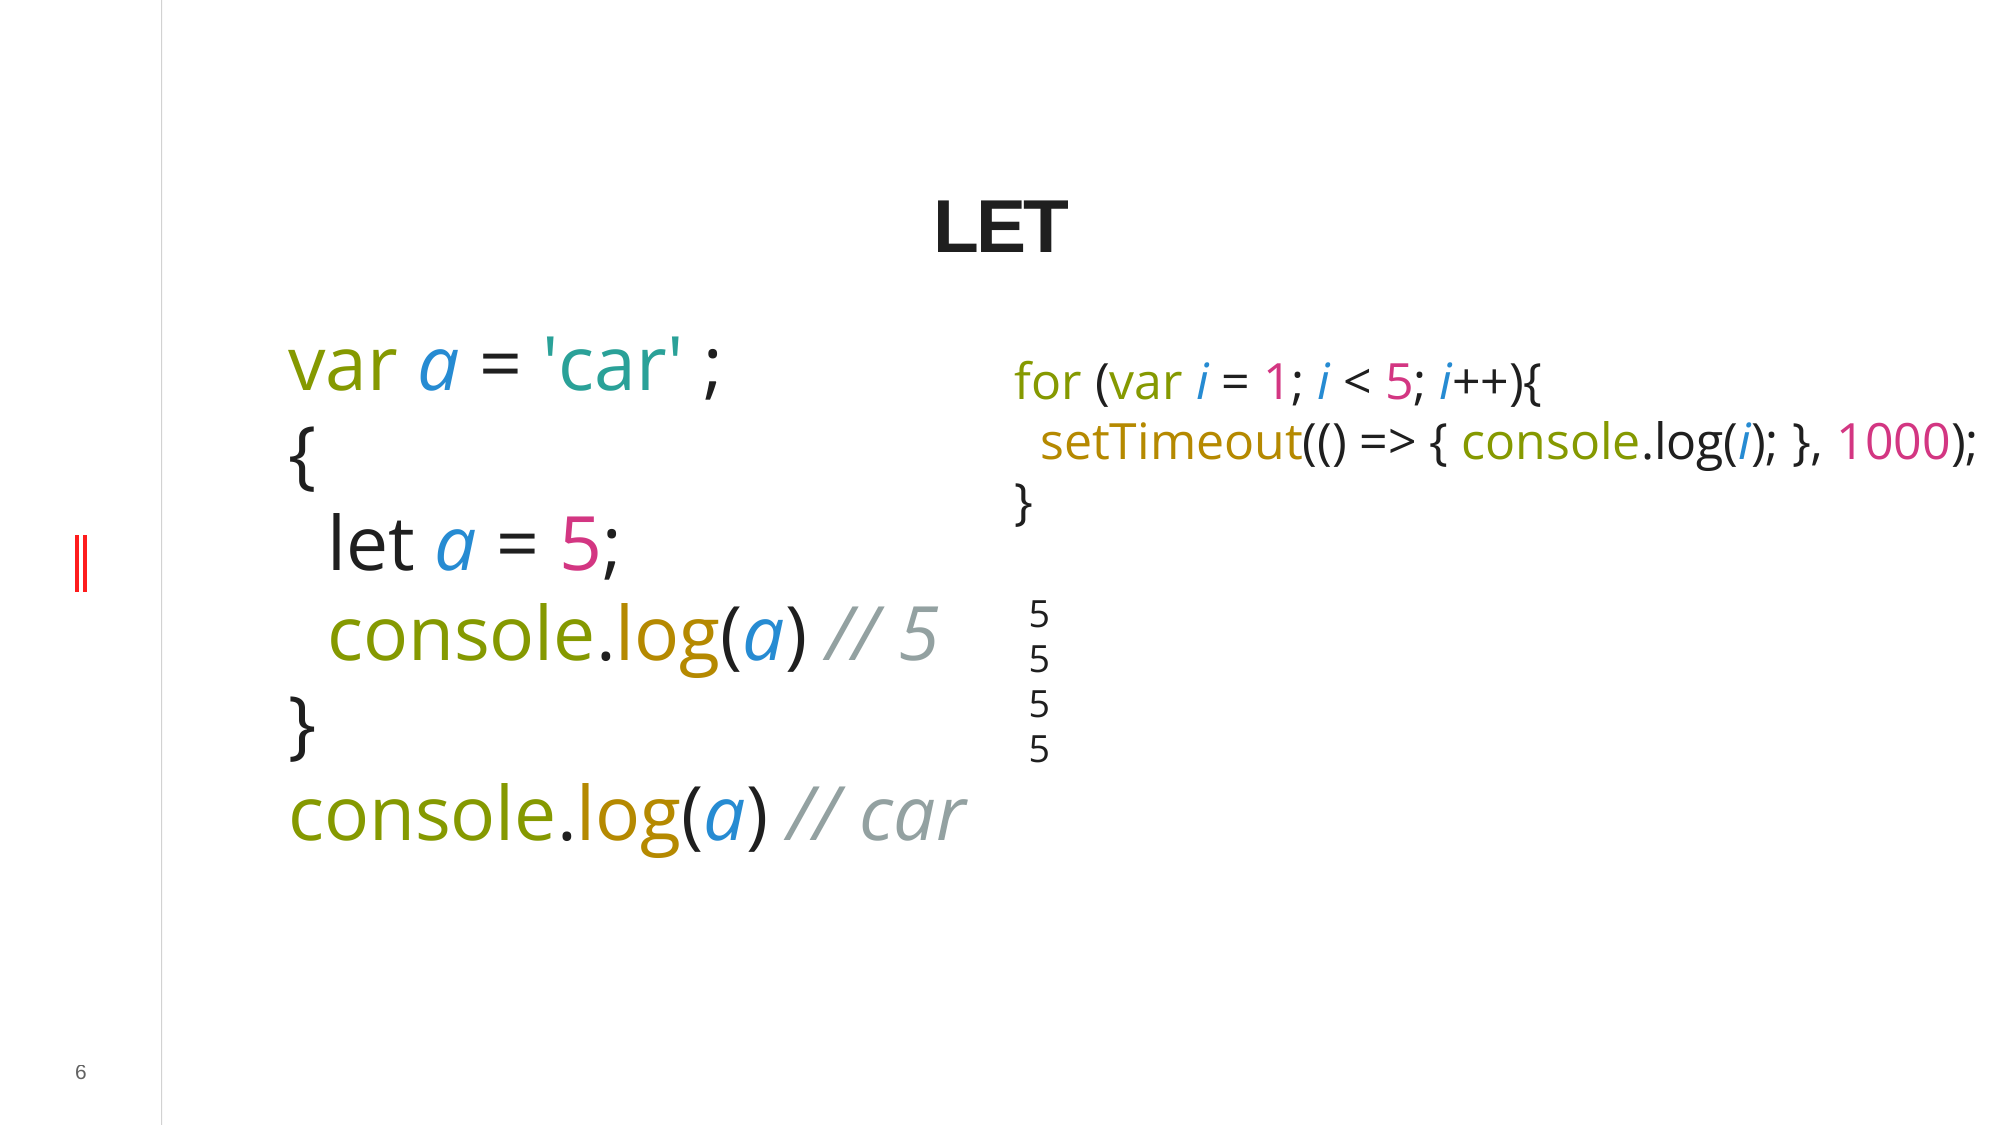

# LET
var a = 'car' ;
{
  let a = 5;
  console.log(a) // 5
}
console.log(a) // car
for (var i = 1; i < 5; i++){
  setTimeout(() => { console.log(i); }, 1000);
}
5
5
5
5
6